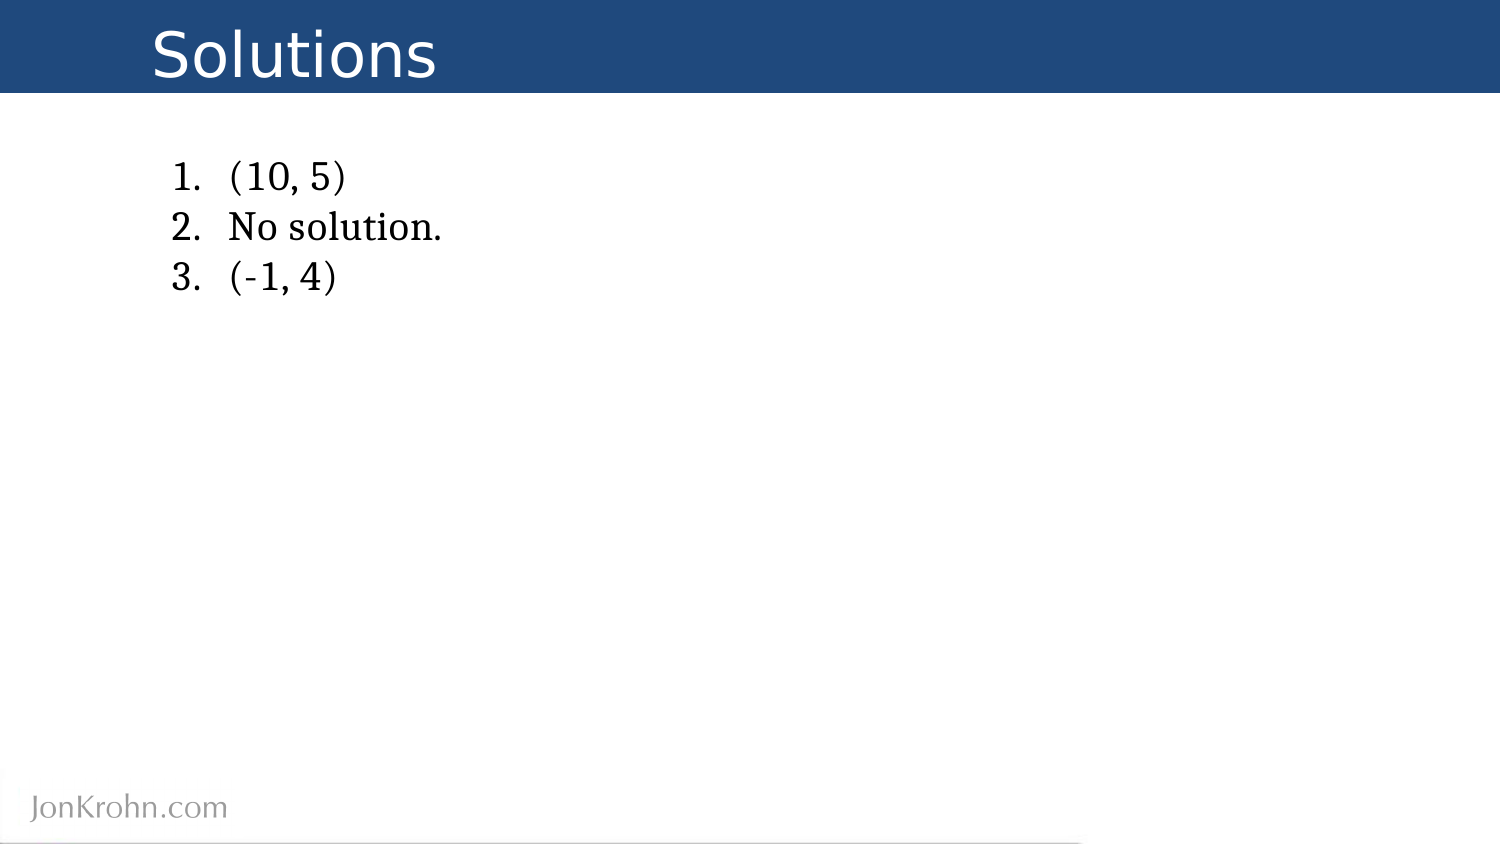

# Solutions
(10, 5)
No solution.
(-1, 4)